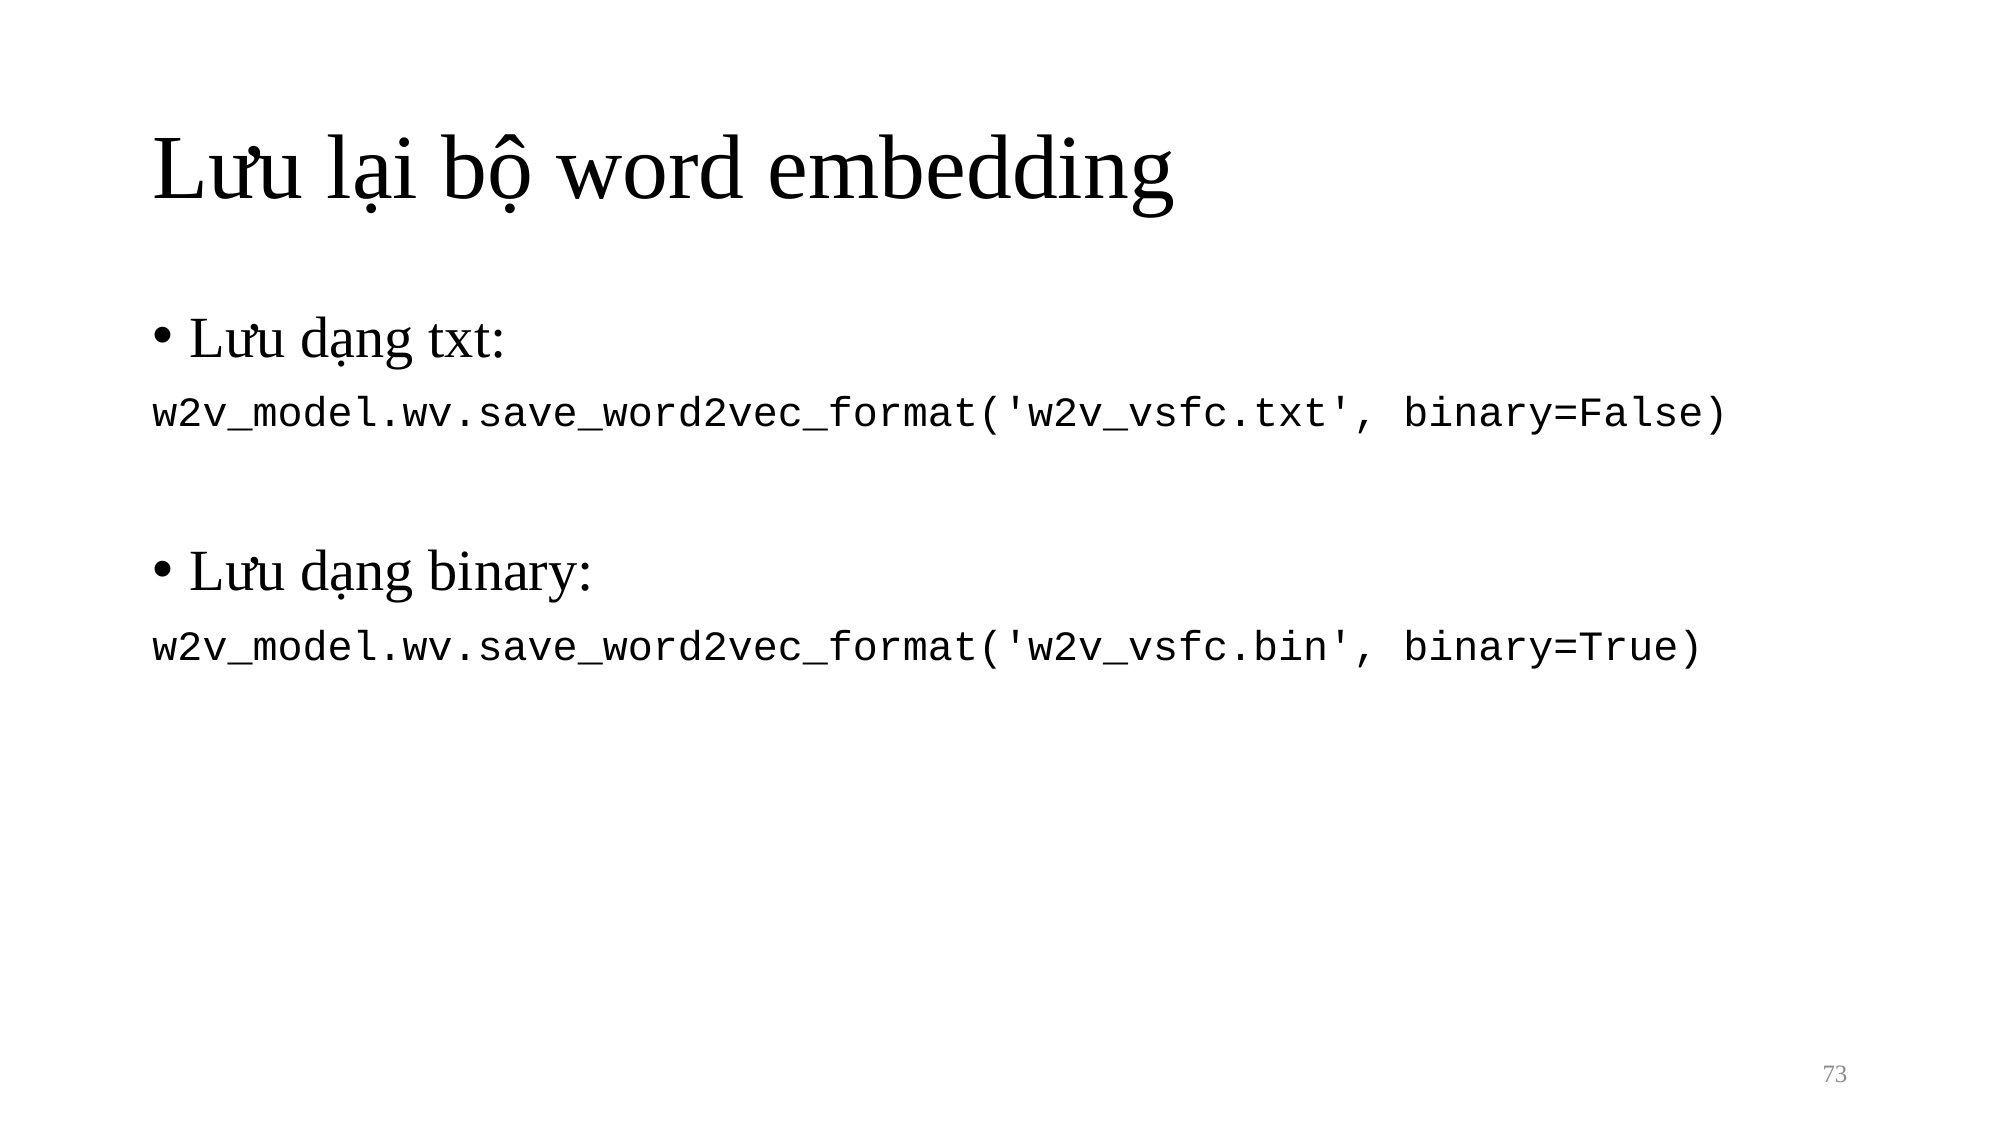

# Lưu lại bộ word embedding
Lưu dạng txt:
w2v_model.wv.save_word2vec_format('w2v_vsfc.txt', binary=False)

Lưu dạng binary:
w2v_model.wv.save_word2vec_format('w2v_vsfc.bin', binary=True)

73